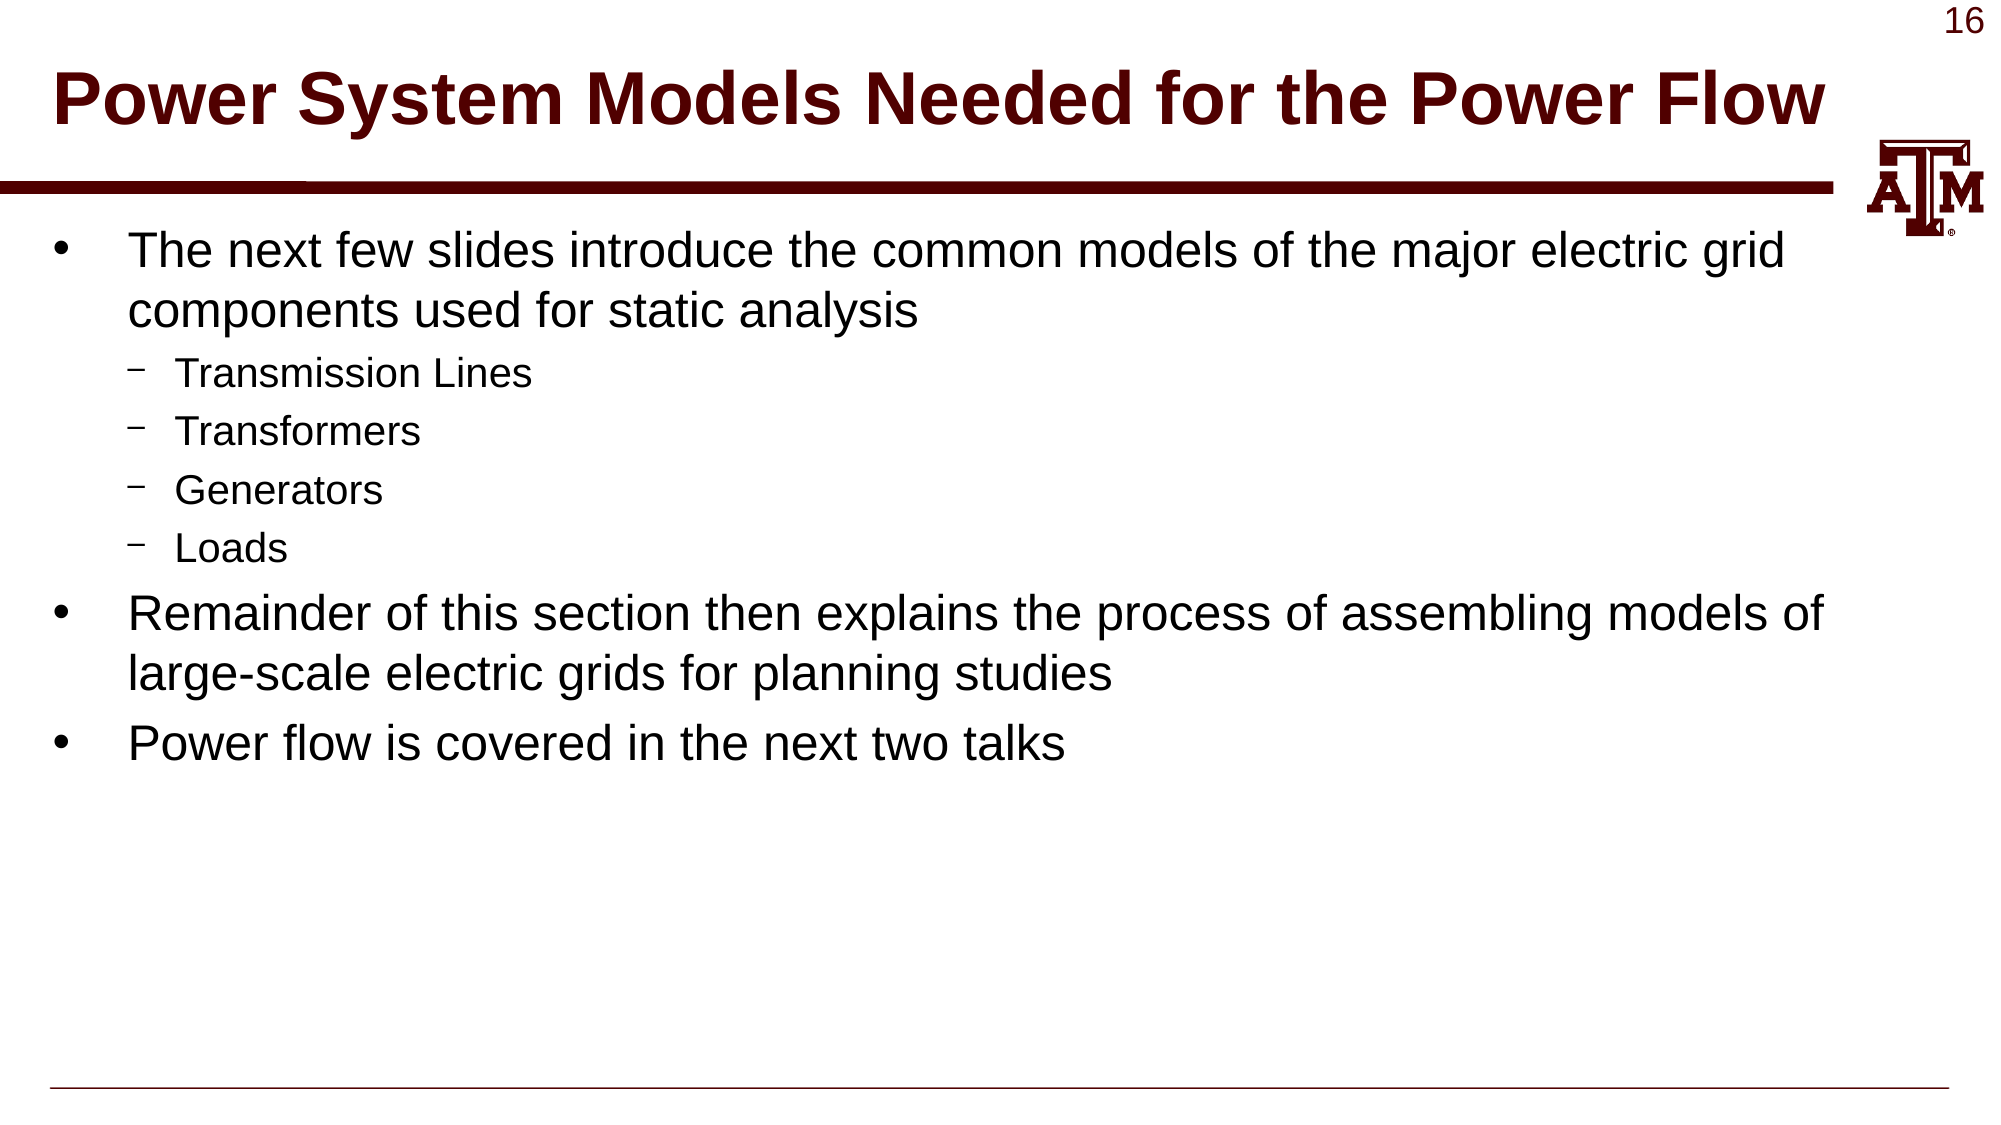

# Power System Models Needed for the Power Flow
The next few slides introduce the common models of the major electric grid components used for static analysis
Transmission Lines
Transformers
Generators
Loads
Remainder of this section then explains the process of assembling models of large-scale electric grids for planning studies
Power flow is covered in the next two talks